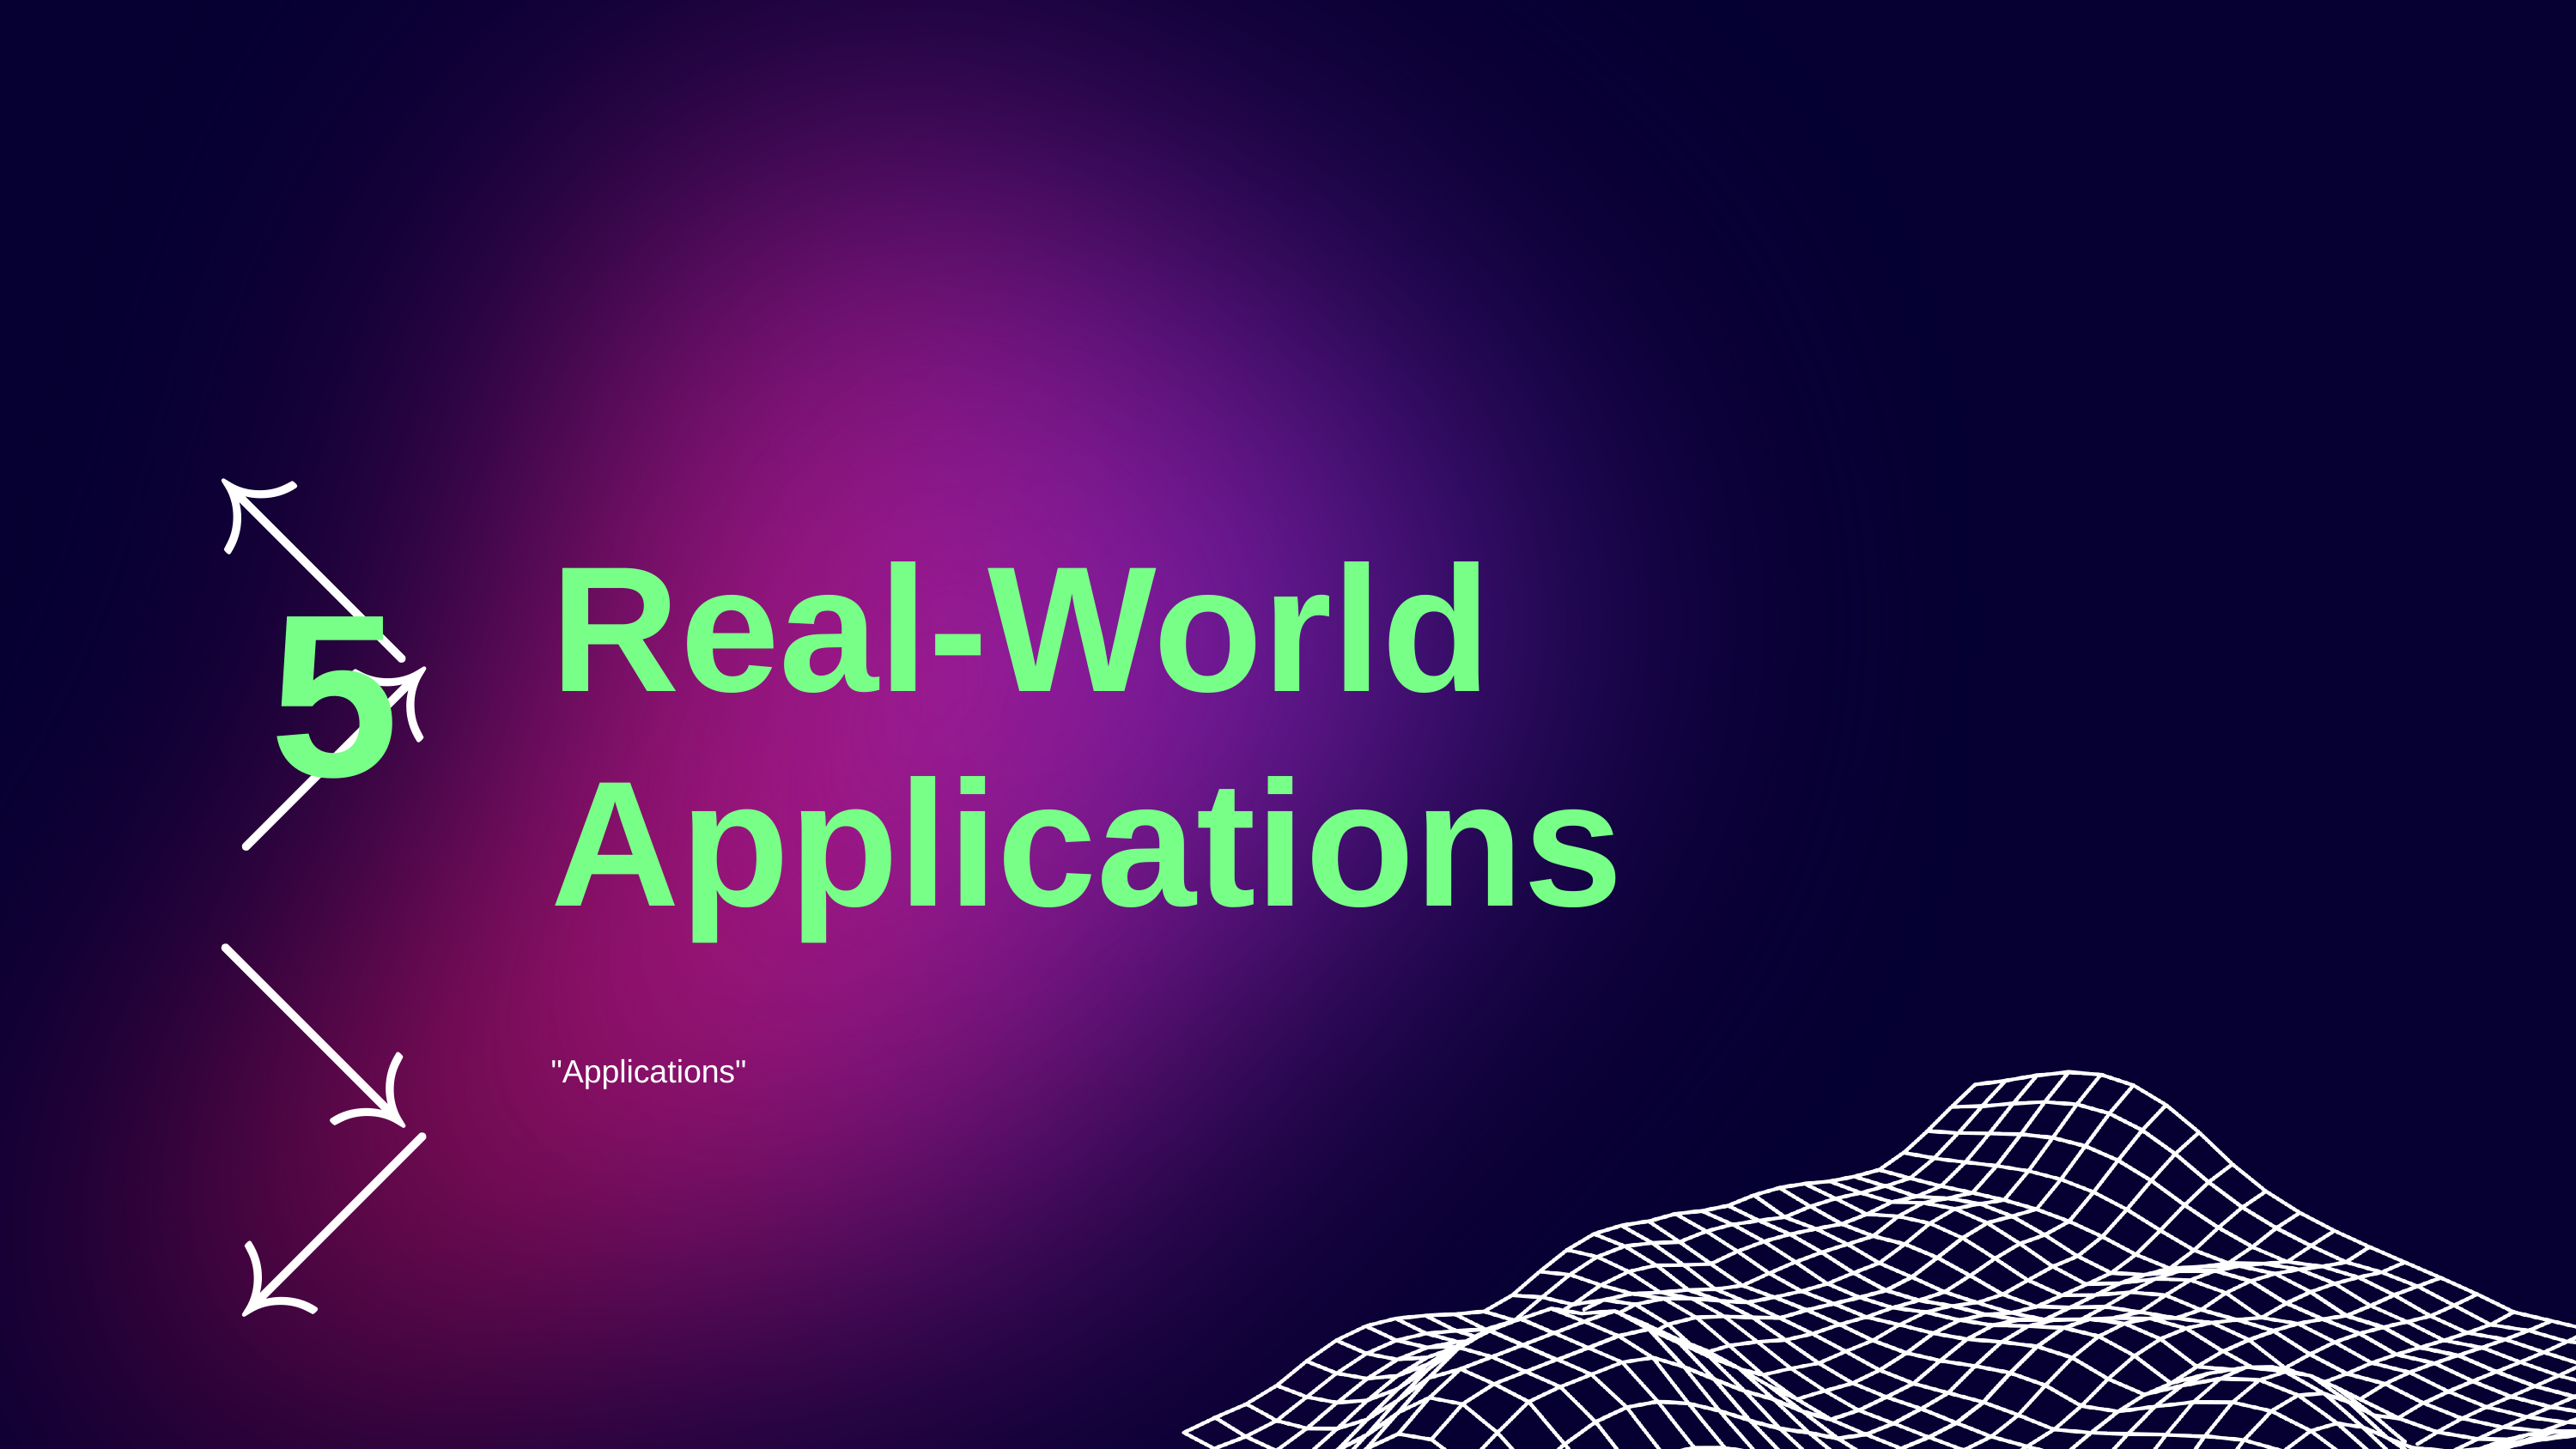

↖  ↗

↘  ↙
Real-World Applications
5
"Applications"